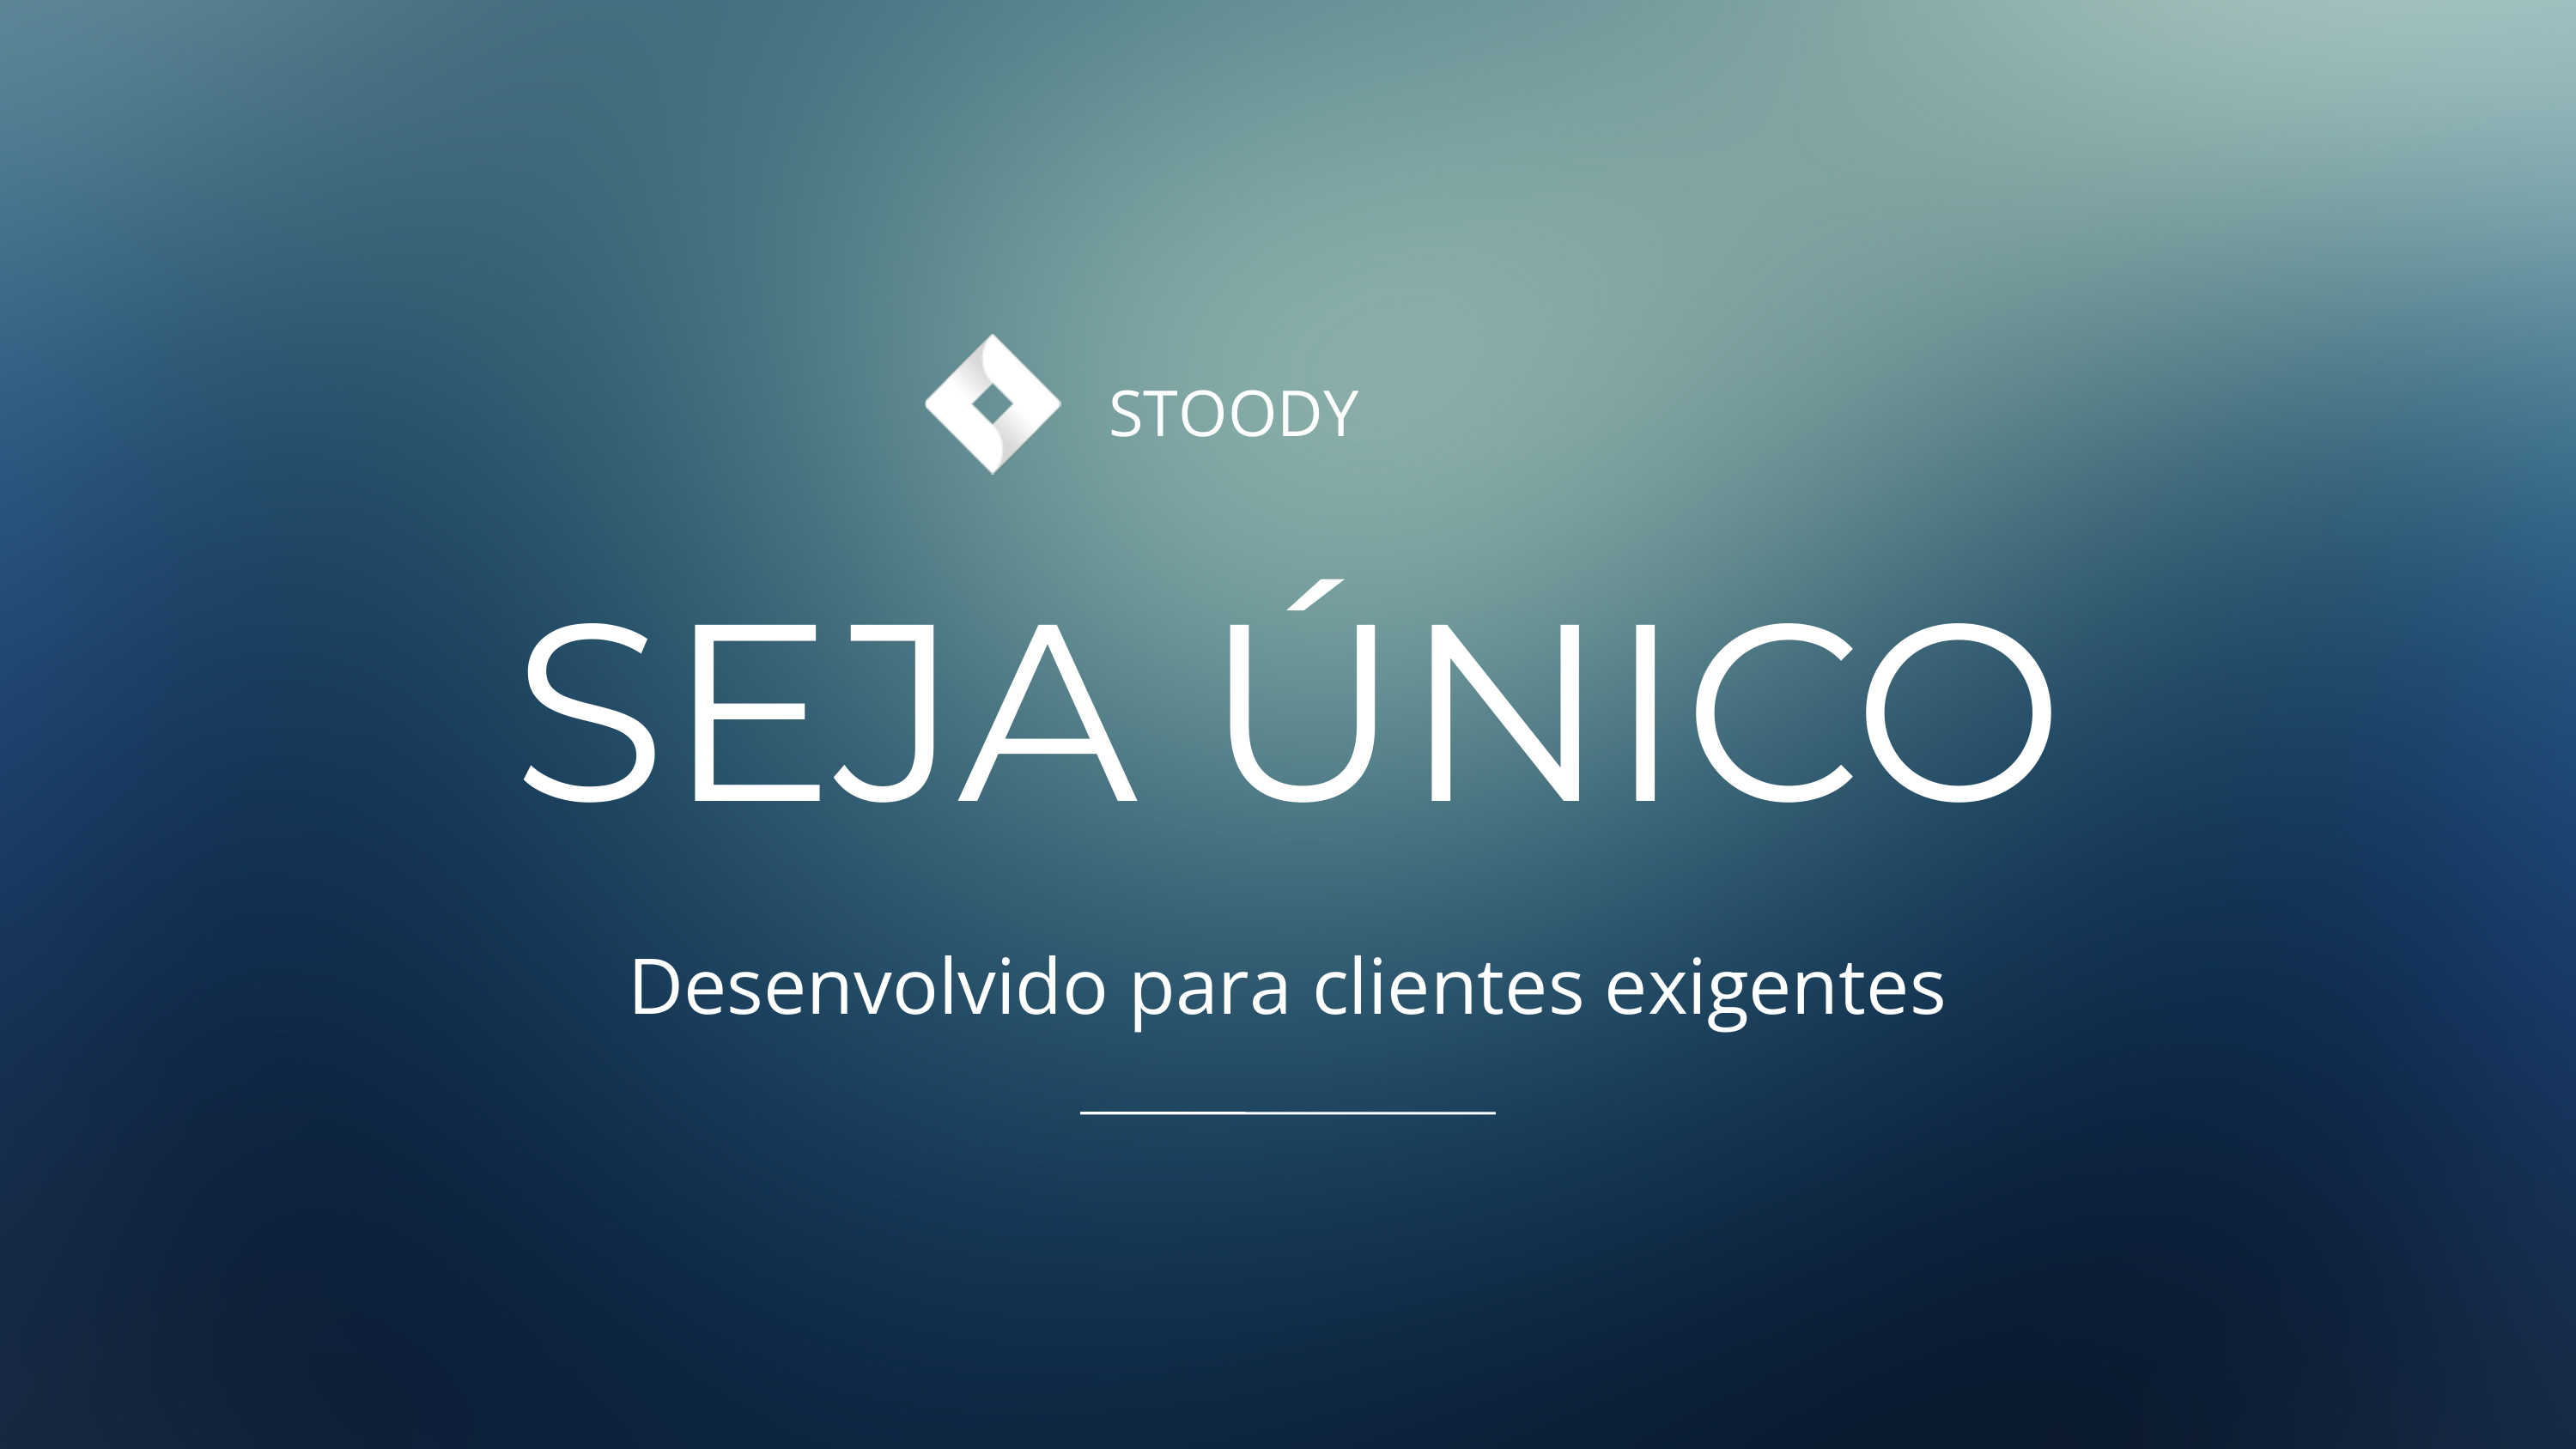

STOODY
SEJA ÚNICO
Desenvolvido para clientes exigentes